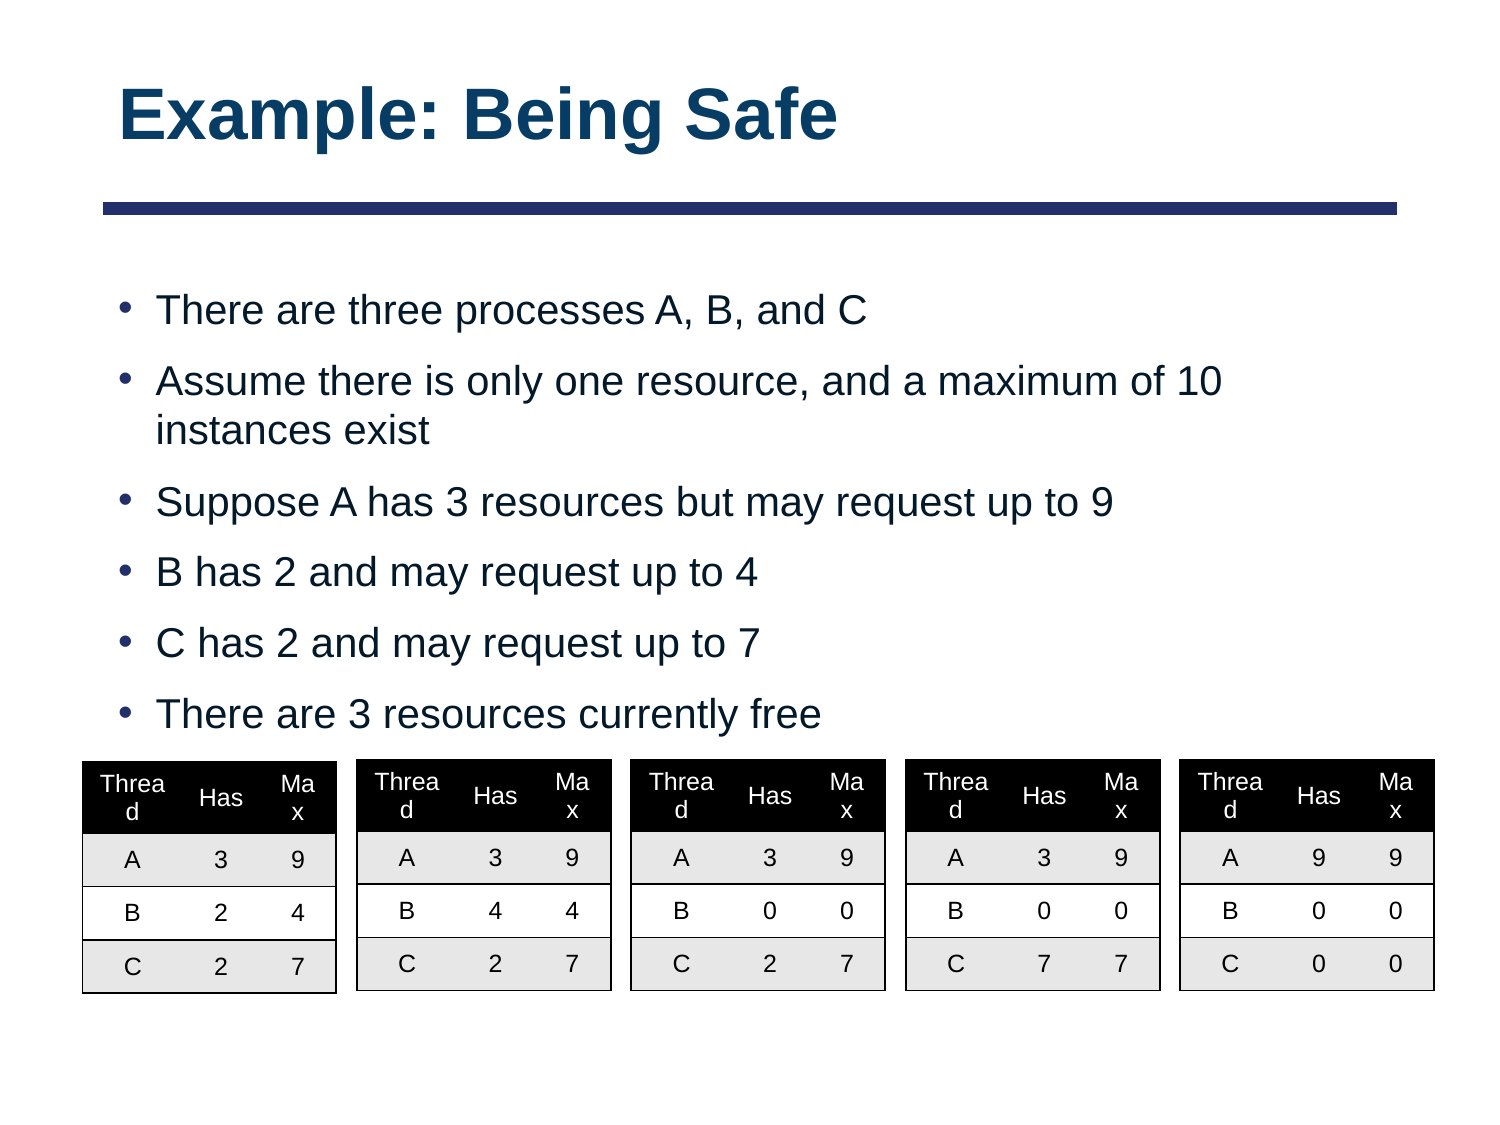

# Example: Being Safe
There are three processes A, B, and C
Assume there is only one resource, and a maximum of 10 instances exist
Suppose A has 3 resources but may request up to 9
B has 2 and may request up to 4
C has 2 and may request up to 7
There are 3 resources currently free
| Thread | Has | Max |
| --- | --- | --- |
| A | 3 | 9 |
| B | 4 | 4 |
| C | 2 | 7 |
| Thread | Has | Max |
| --- | --- | --- |
| A | 3 | 9 |
| B | 0 | 0 |
| C | 2 | 7 |
| Thread | Has | Max |
| --- | --- | --- |
| A | 3 | 9 |
| B | 0 | 0 |
| C | 7 | 7 |
| Thread | Has | Max |
| --- | --- | --- |
| A | 9 | 9 |
| B | 0 | 0 |
| C | 0 | 0 |
| Thread | Has | Max |
| --- | --- | --- |
| A | 3 | 9 |
| B | 2 | 4 |
| C | 2 | 7 |